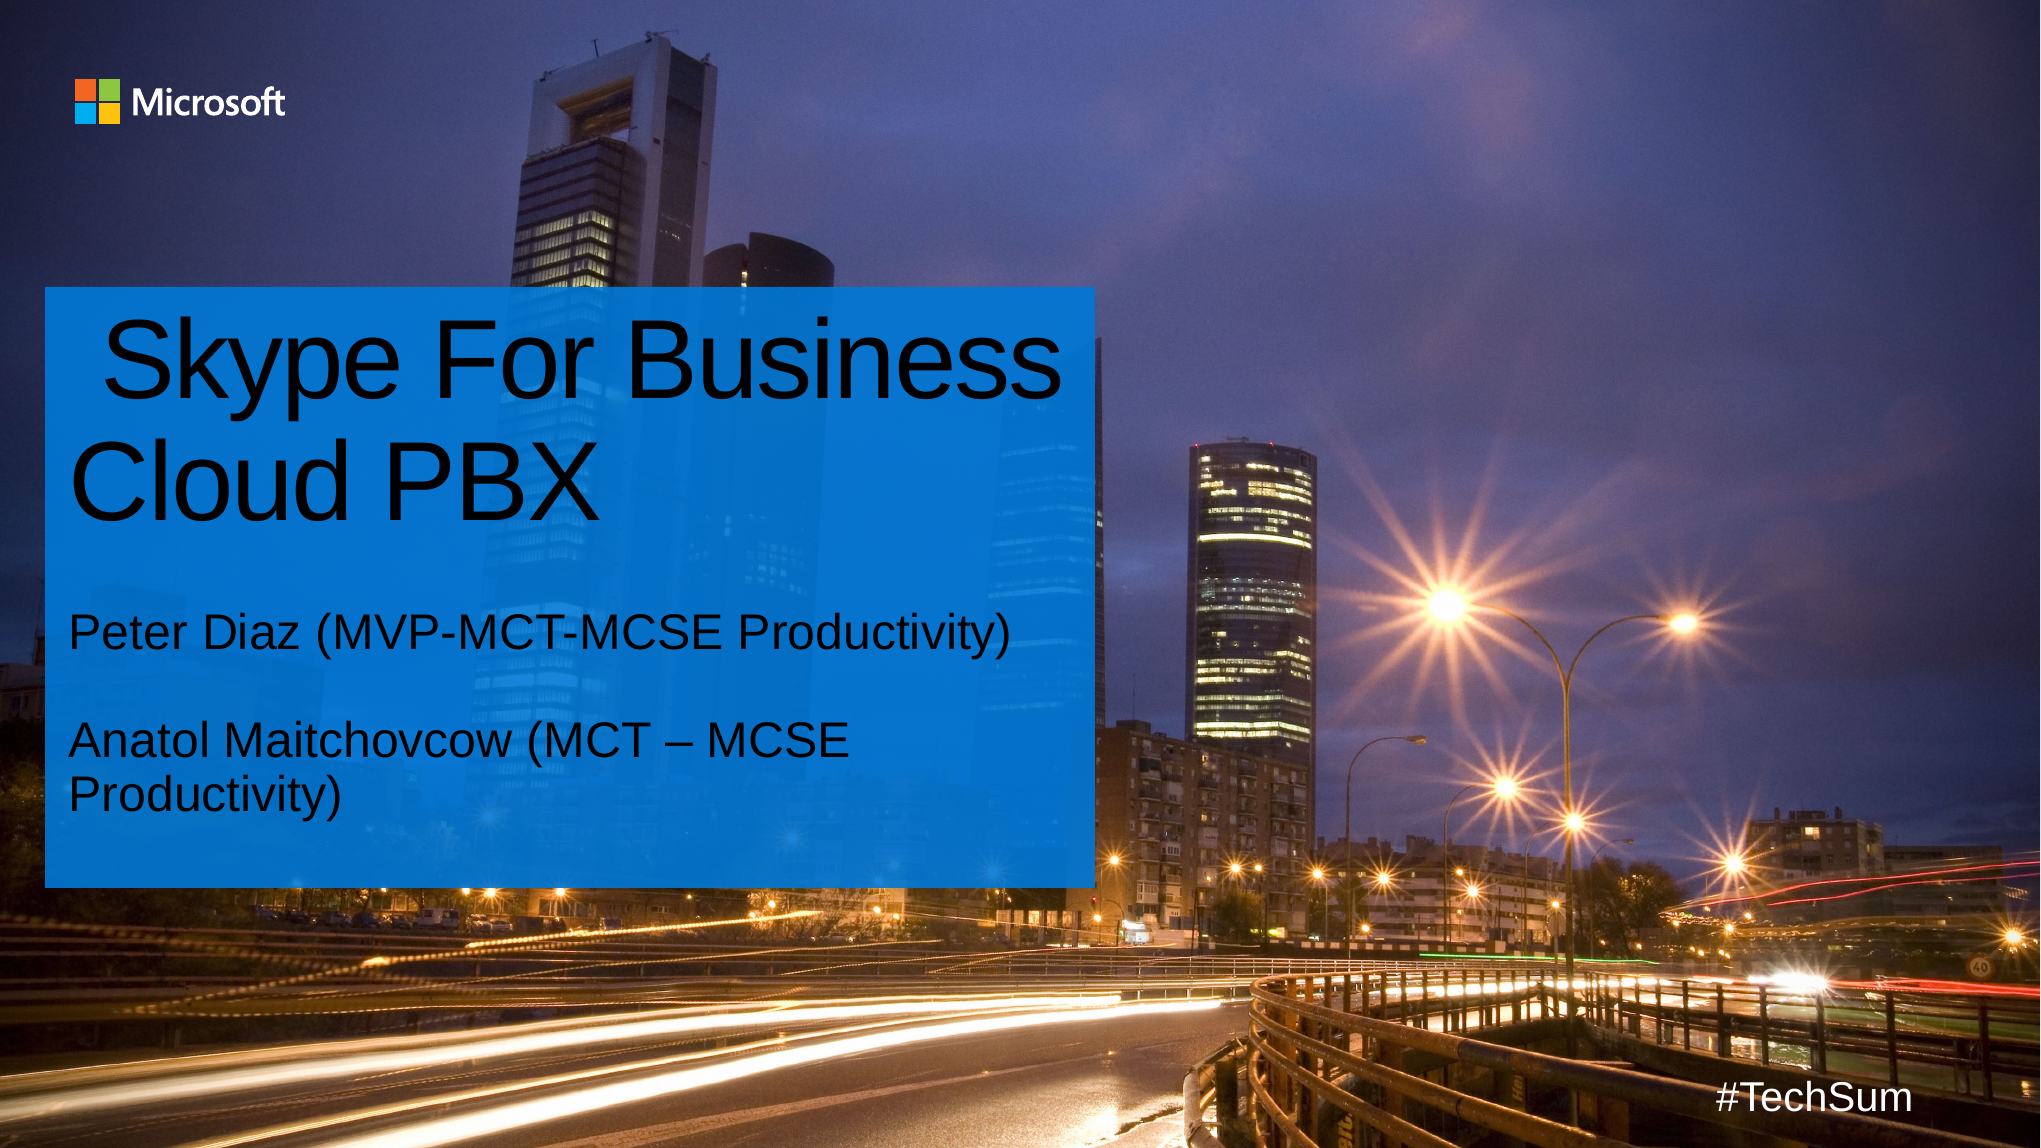

# Skype For Business Cloud PBX
Peter Diaz (MVP-MCT-MCSE Productivity)

Anatol Maitchovcow (MCT – MCSE Productivity)